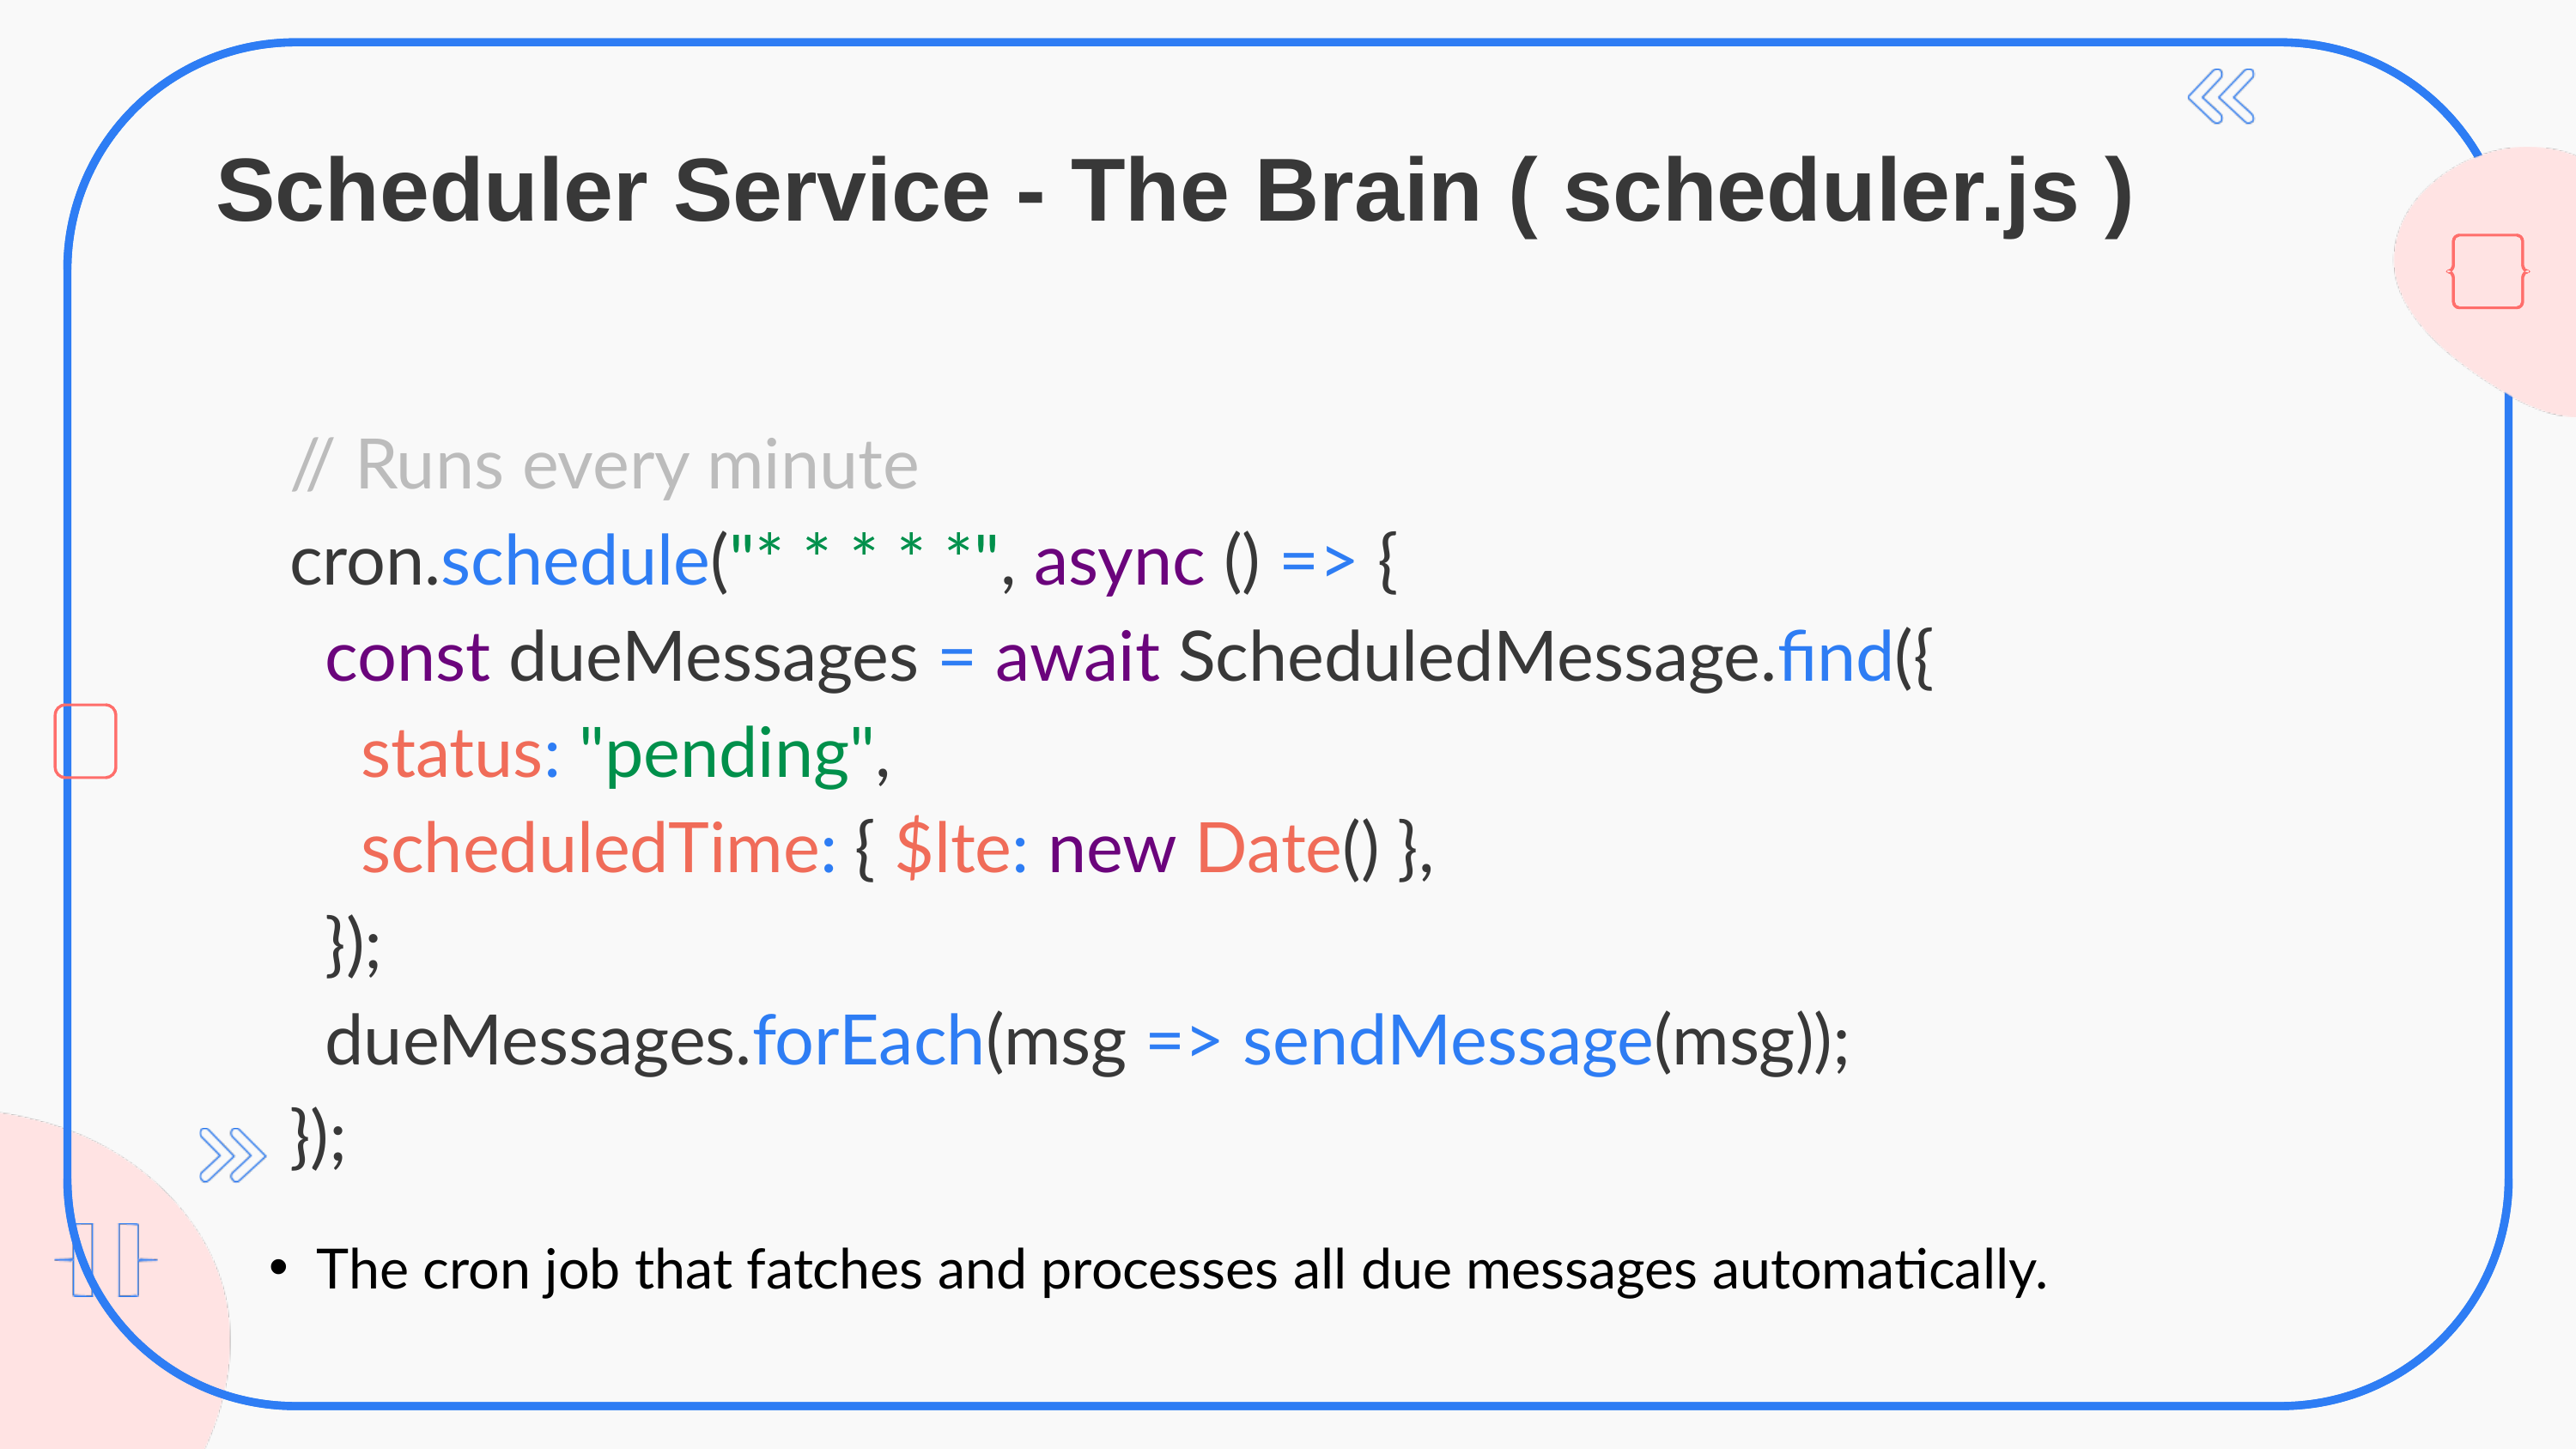

Scheduler Service - The Brain ( scheduler.js )

// Runs every minute
cron.schedule("* * * * *", async () => {
  const dueMessages = await ScheduledMessage.find({
    status: "pending",
    scheduledTime: { $lte: new Date() },
  });
  dueMessages.forEach(msg => sendMessage(msg));
});

The cron job that fatches and processes all due messages automatically.